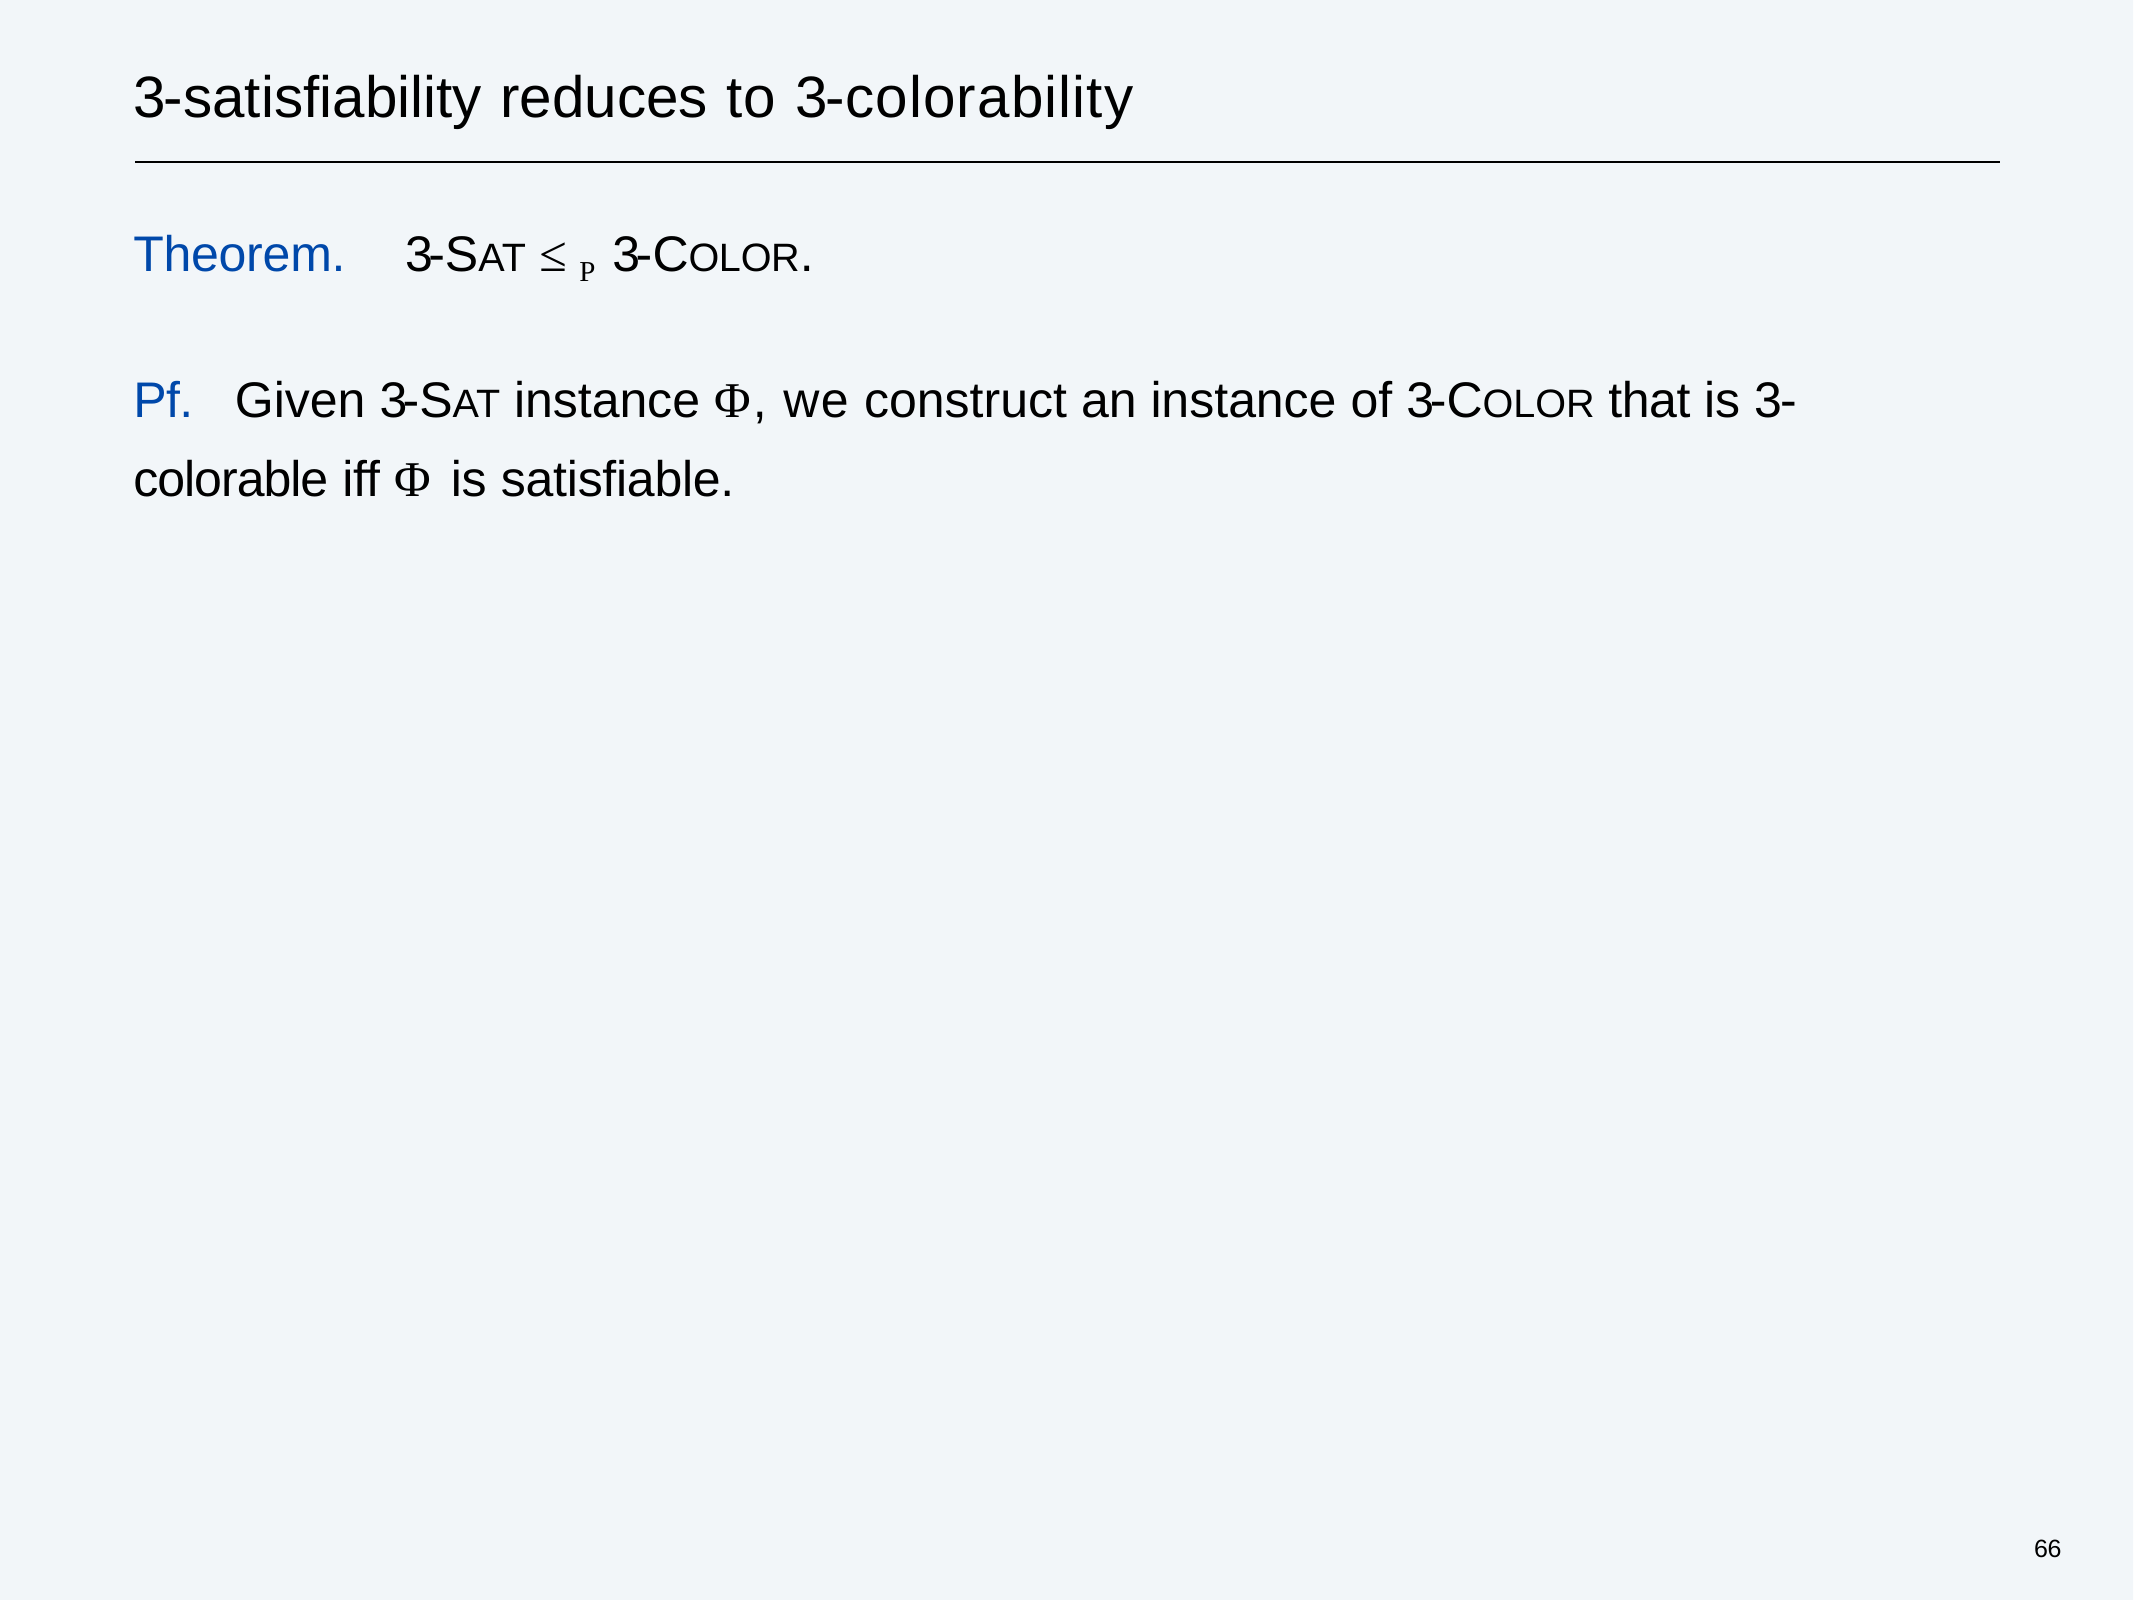

# 3-satisfiability reduces to 3-colorability

Theorem.	3-SAT ≤ P 3-COLOR.

Pf.	Given 3-SAT instance Φ, we construct an instance of 3-COLOR that is 3-colorable iff Φ is satisfiable.
66